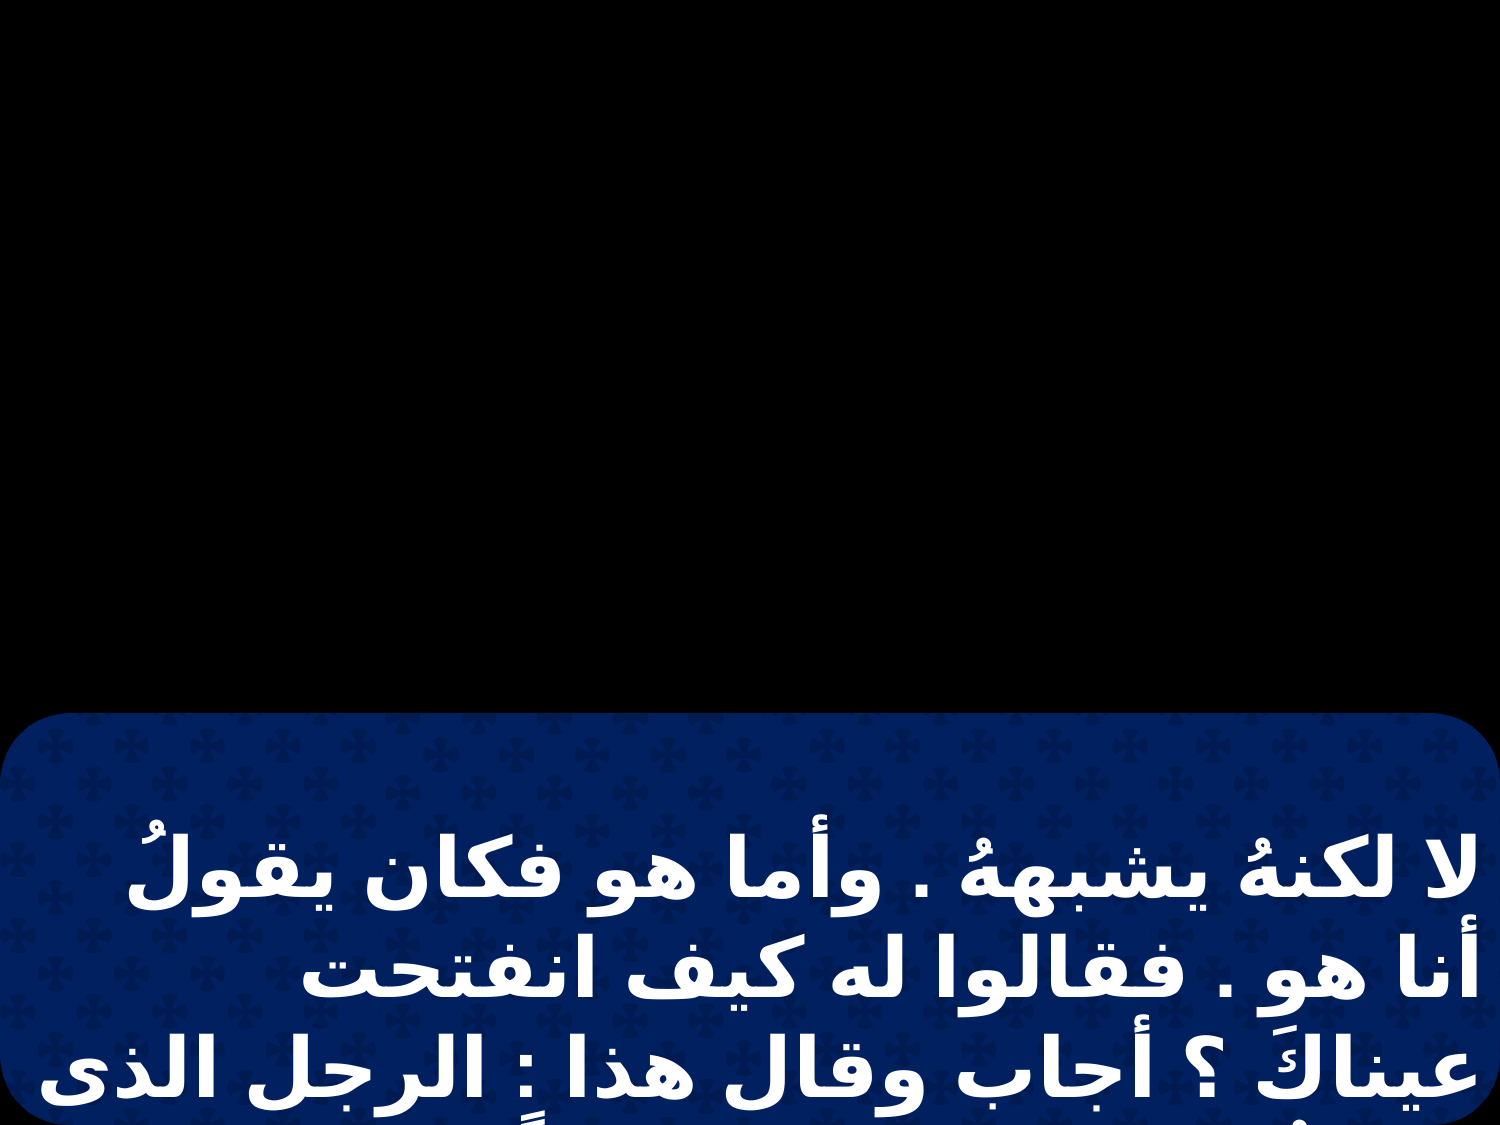

لا لكنهُ يشبههُ . وأما هو فكان يقولُ أنا هو . فقالوا له كيف انفتحت عيناكَ ؟ أجاب وقال هذا : الرجل الذى يُقالُ له يسوعُ صنعَ طيناً وطلى به